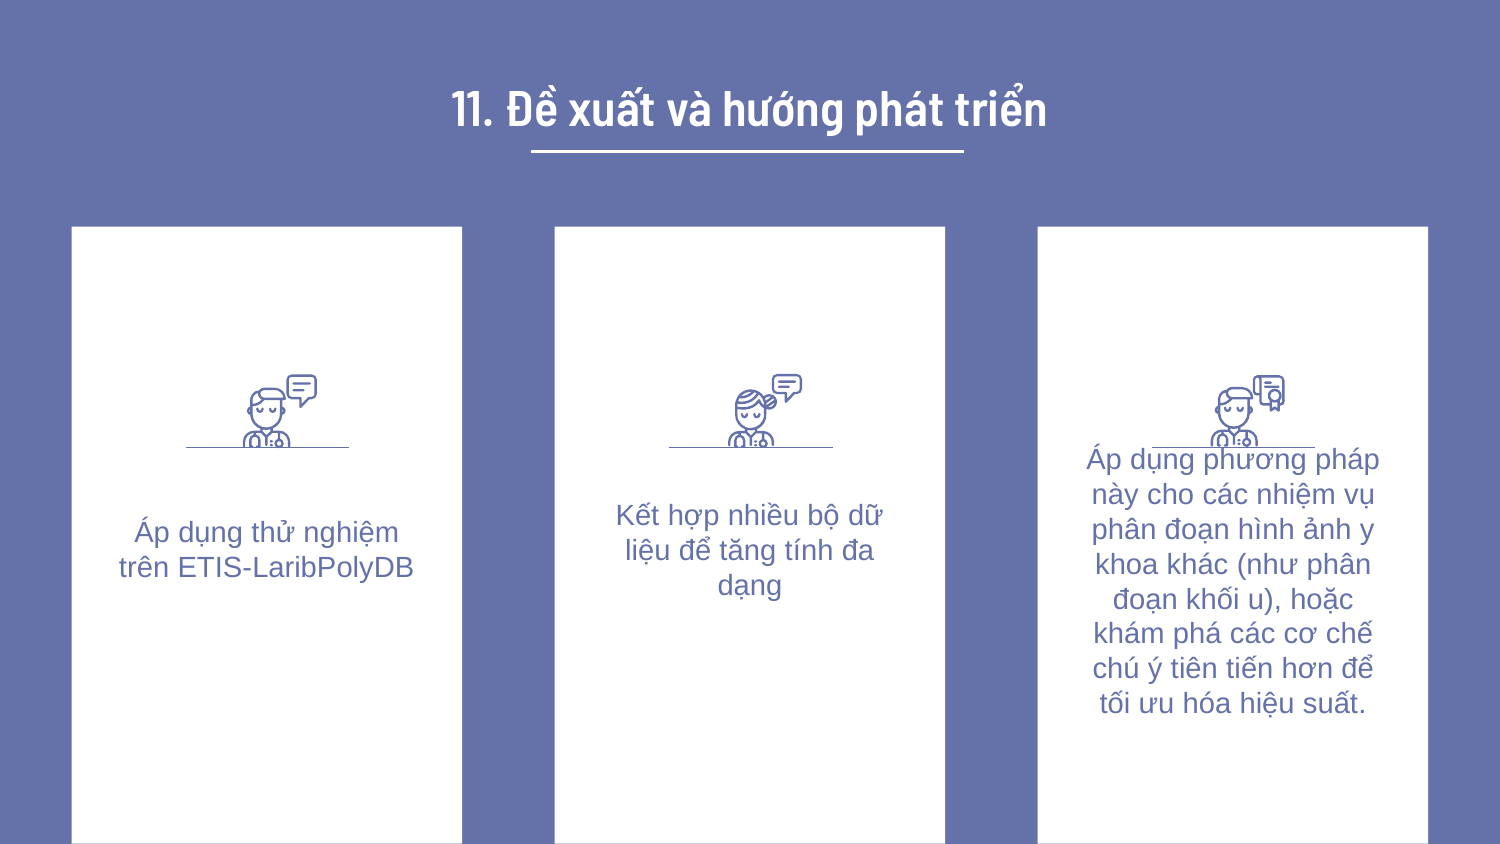

# 11. Đề xuất và hướng phát triển

Áp dụng thử nghiệm trên ETIS-LaribPolyDB
Kết hợp nhiều bộ dữ liệu để tăng tính đa dạng
Áp dụng phương pháp này cho các nhiệm vụ phân đoạn hình ảnh y khoa khác (như phân đoạn khối u), hoặc khám phá các cơ chế chú ý tiên tiến hơn để tối ưu hóa hiệu suất.